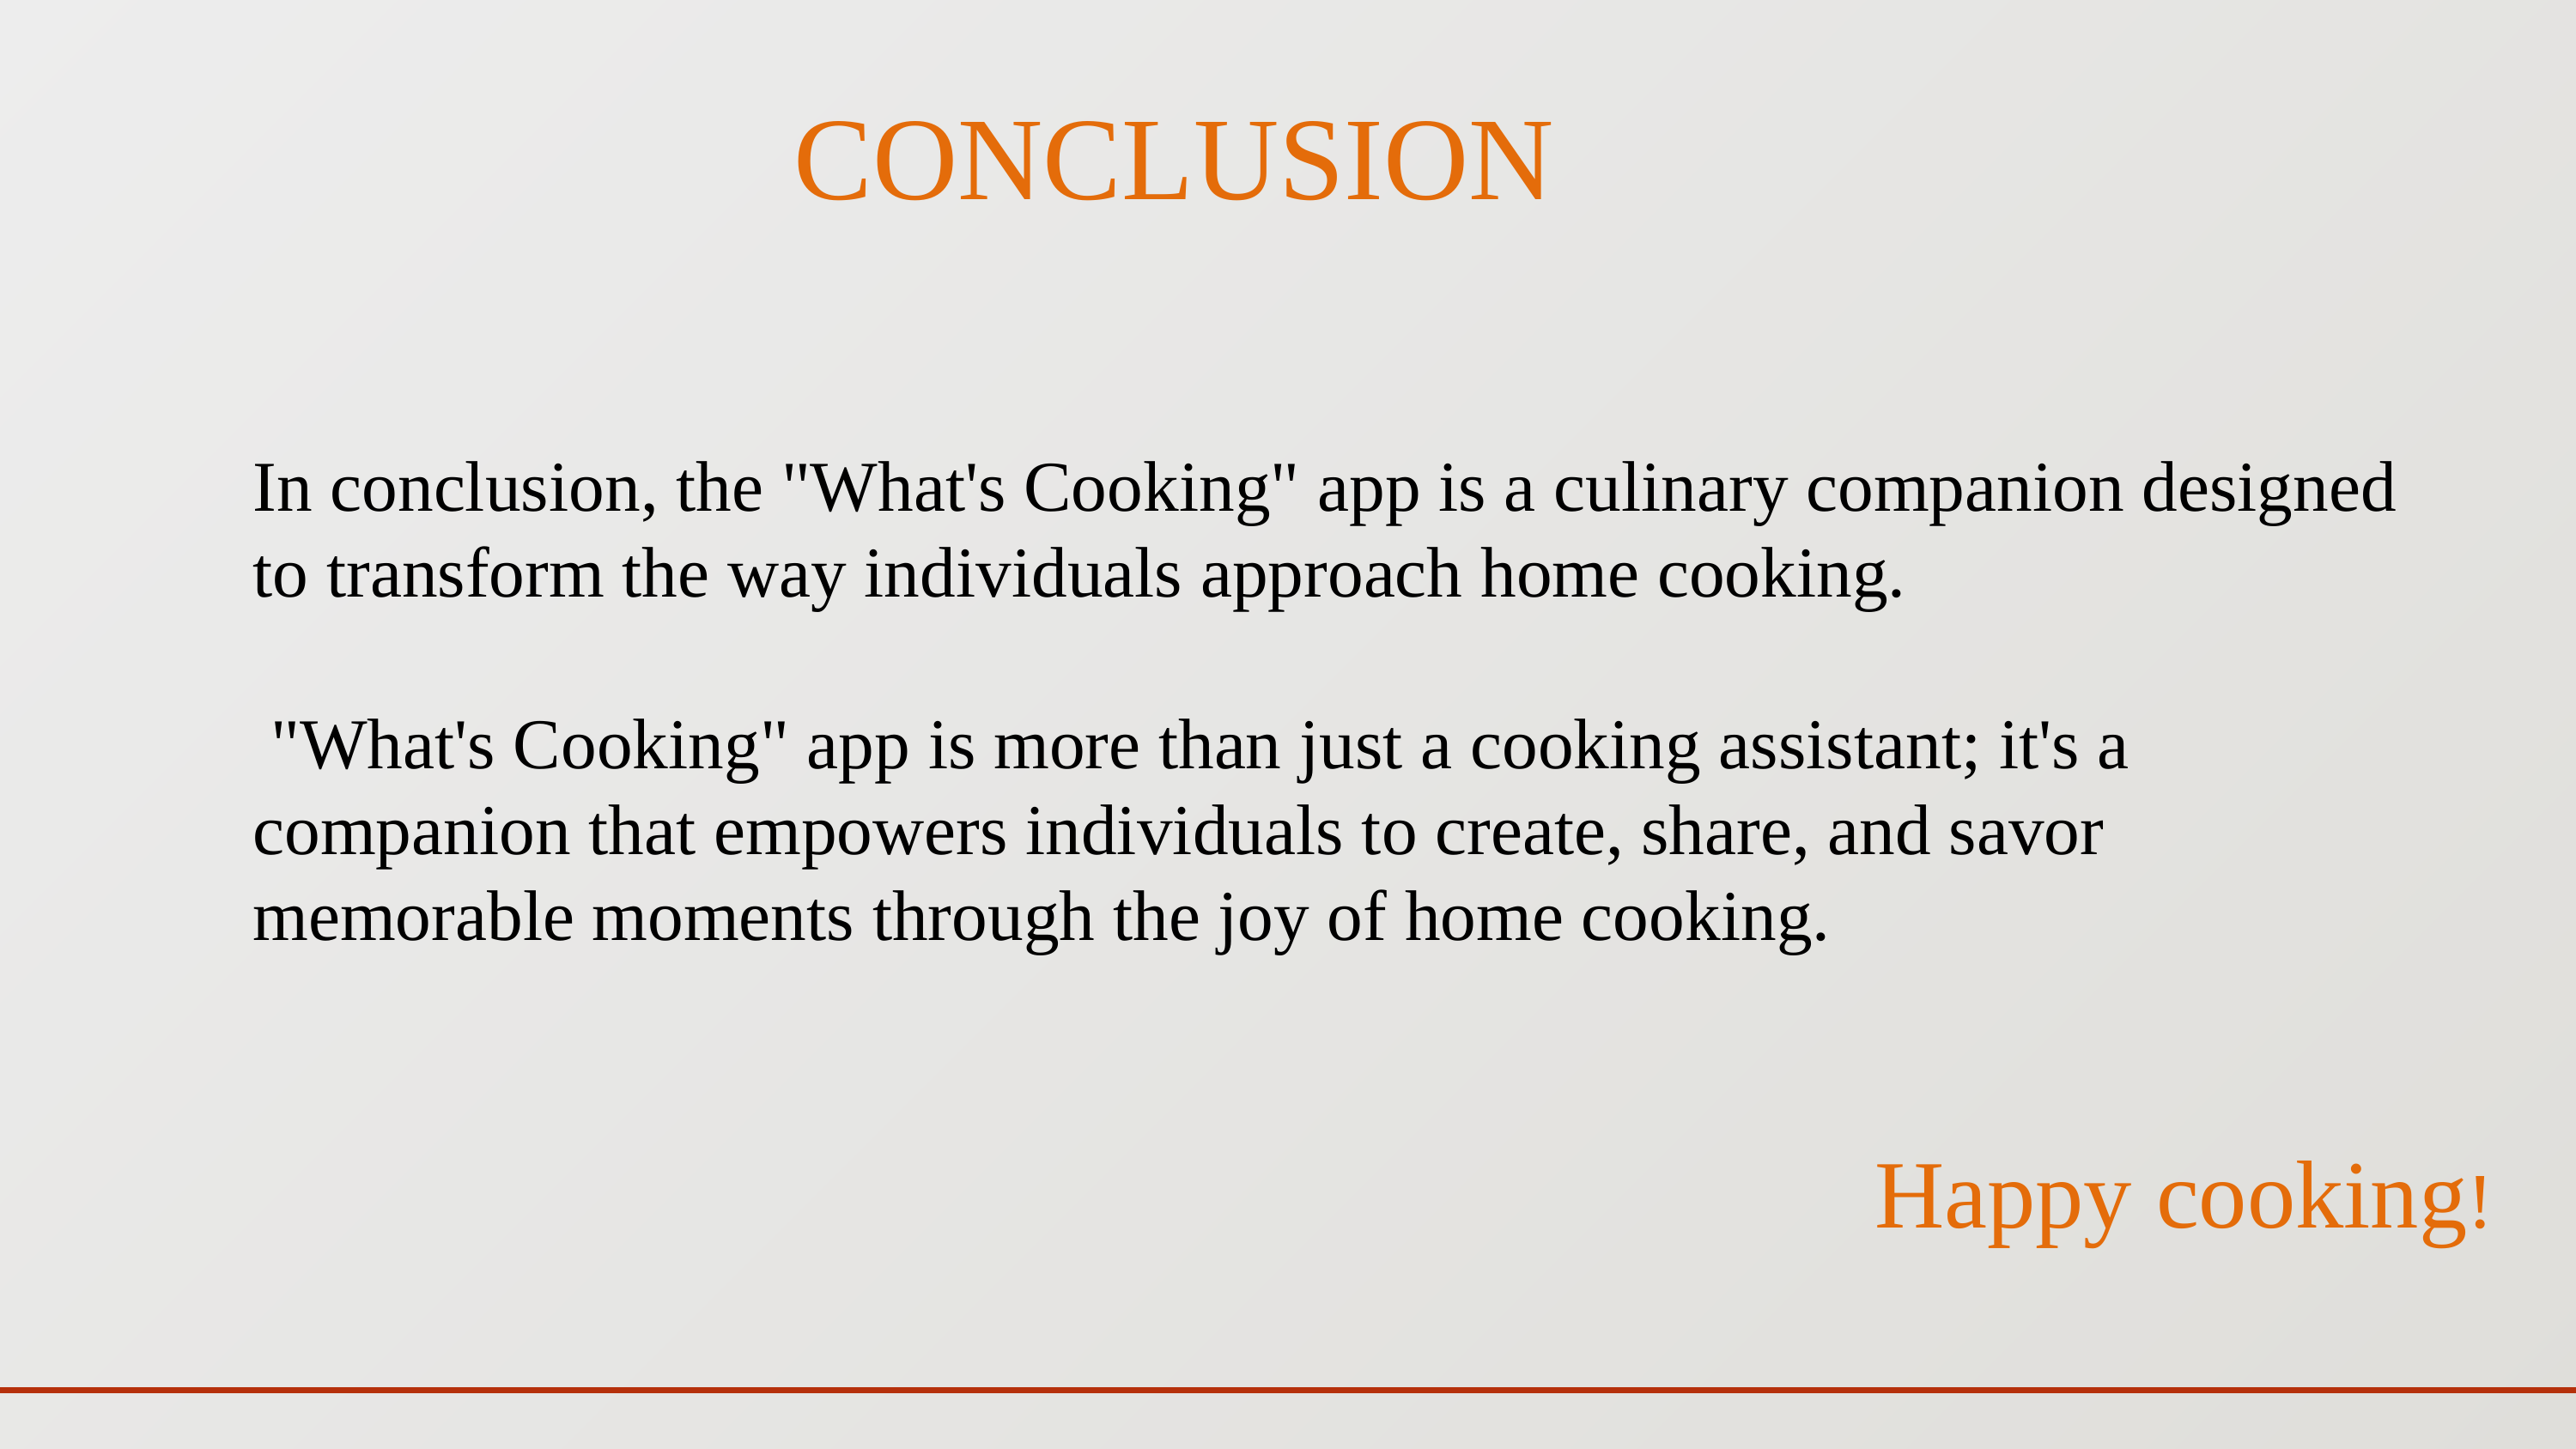

CONCLUSION

In conclusion, the "What's Cooking" app is a culinary companion designed to transform the way individuals approach home cooking.

 "What's Cooking" app is more than just a cooking assistant; it's a companion that empowers individuals to create, share, and savor memorable moments through the joy of home cooking.
 Happy cooking!